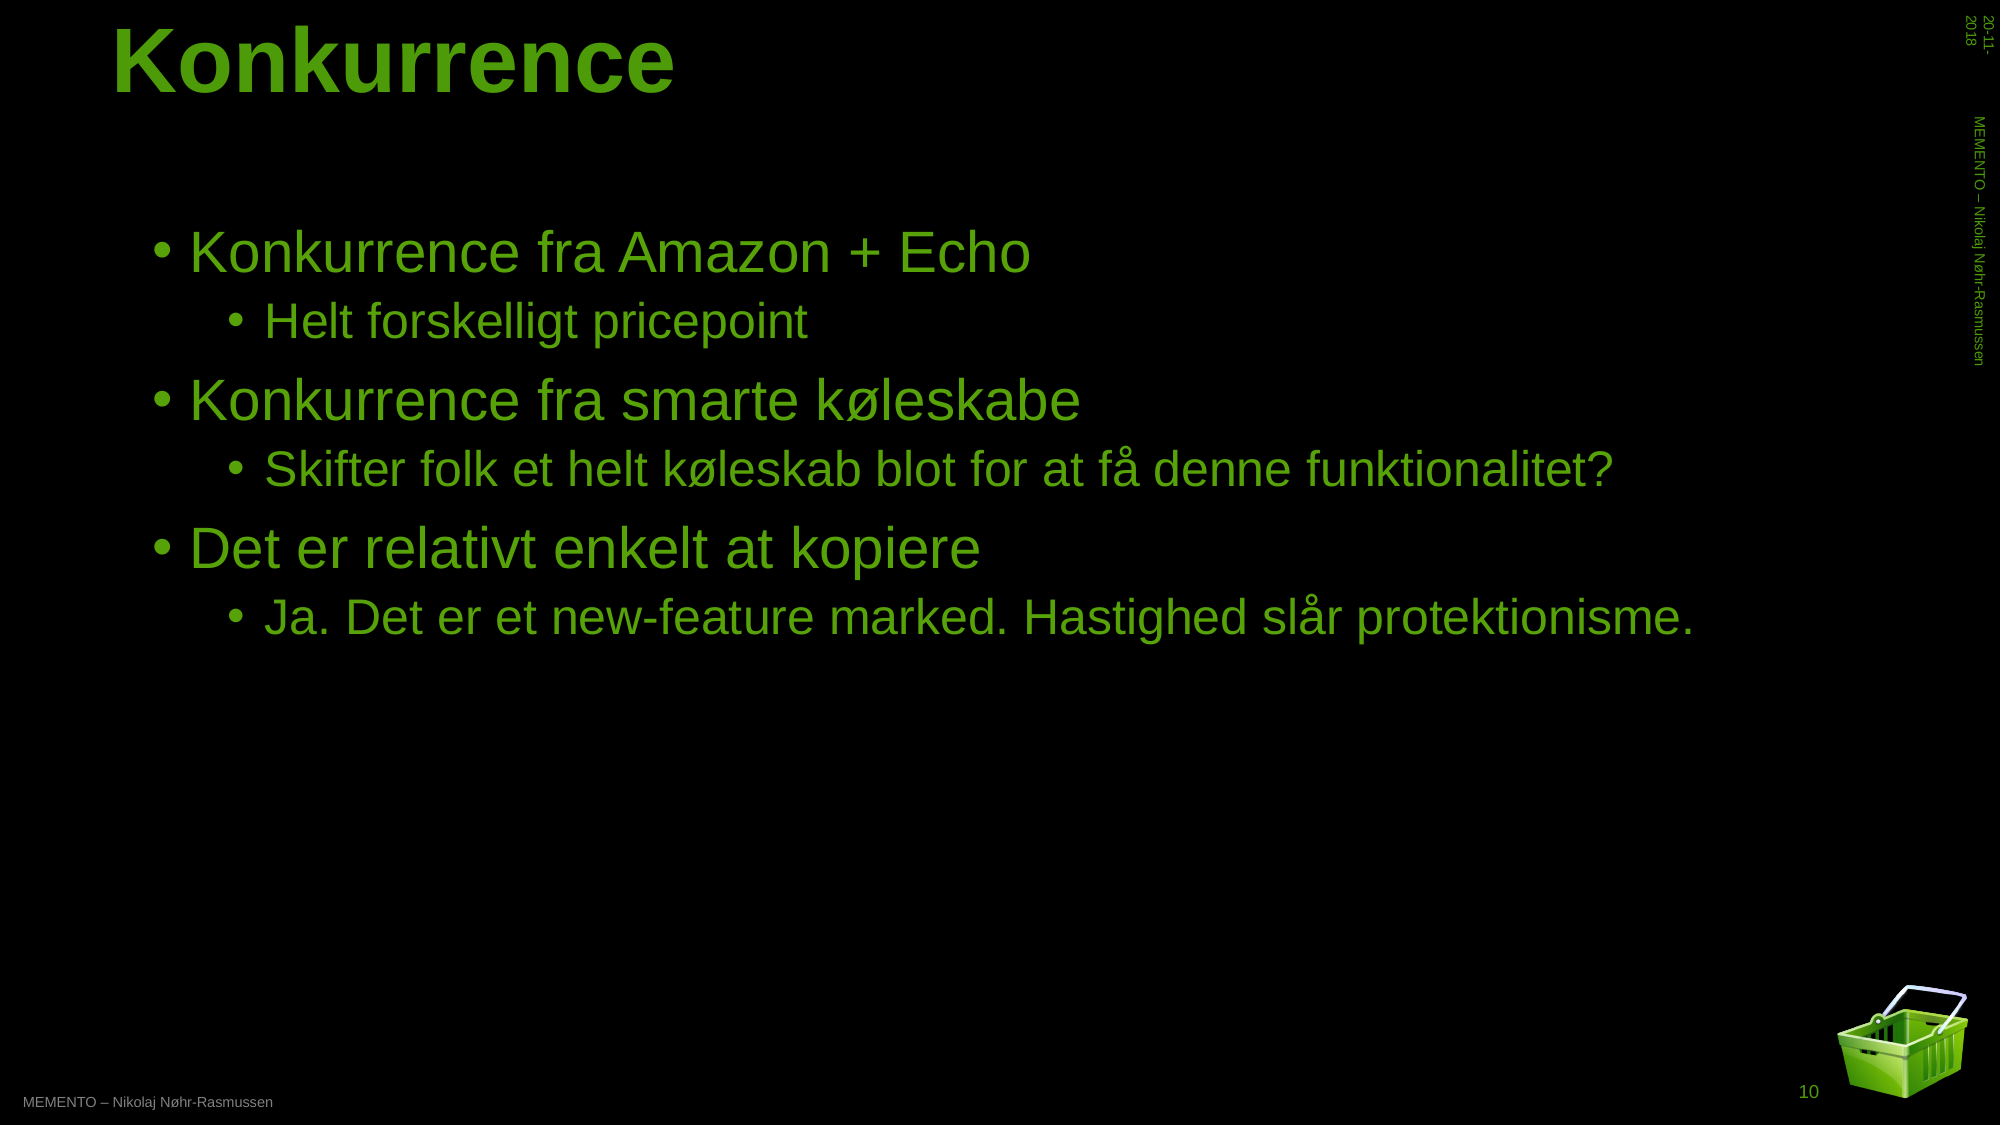

# Konkurrence
20-11-2018
Konkurrence fra Amazon + Echo
Helt forskelligt pricepoint
Konkurrence fra smarte køleskabe
Skifter folk et helt køleskab blot for at få denne funktionalitet?
Det er relativt enkelt at kopiere
Ja. Det er et new-feature marked. Hastighed slår protektionisme.

MEMENTO – Nikolaj Nøhr-Rasmussen
10